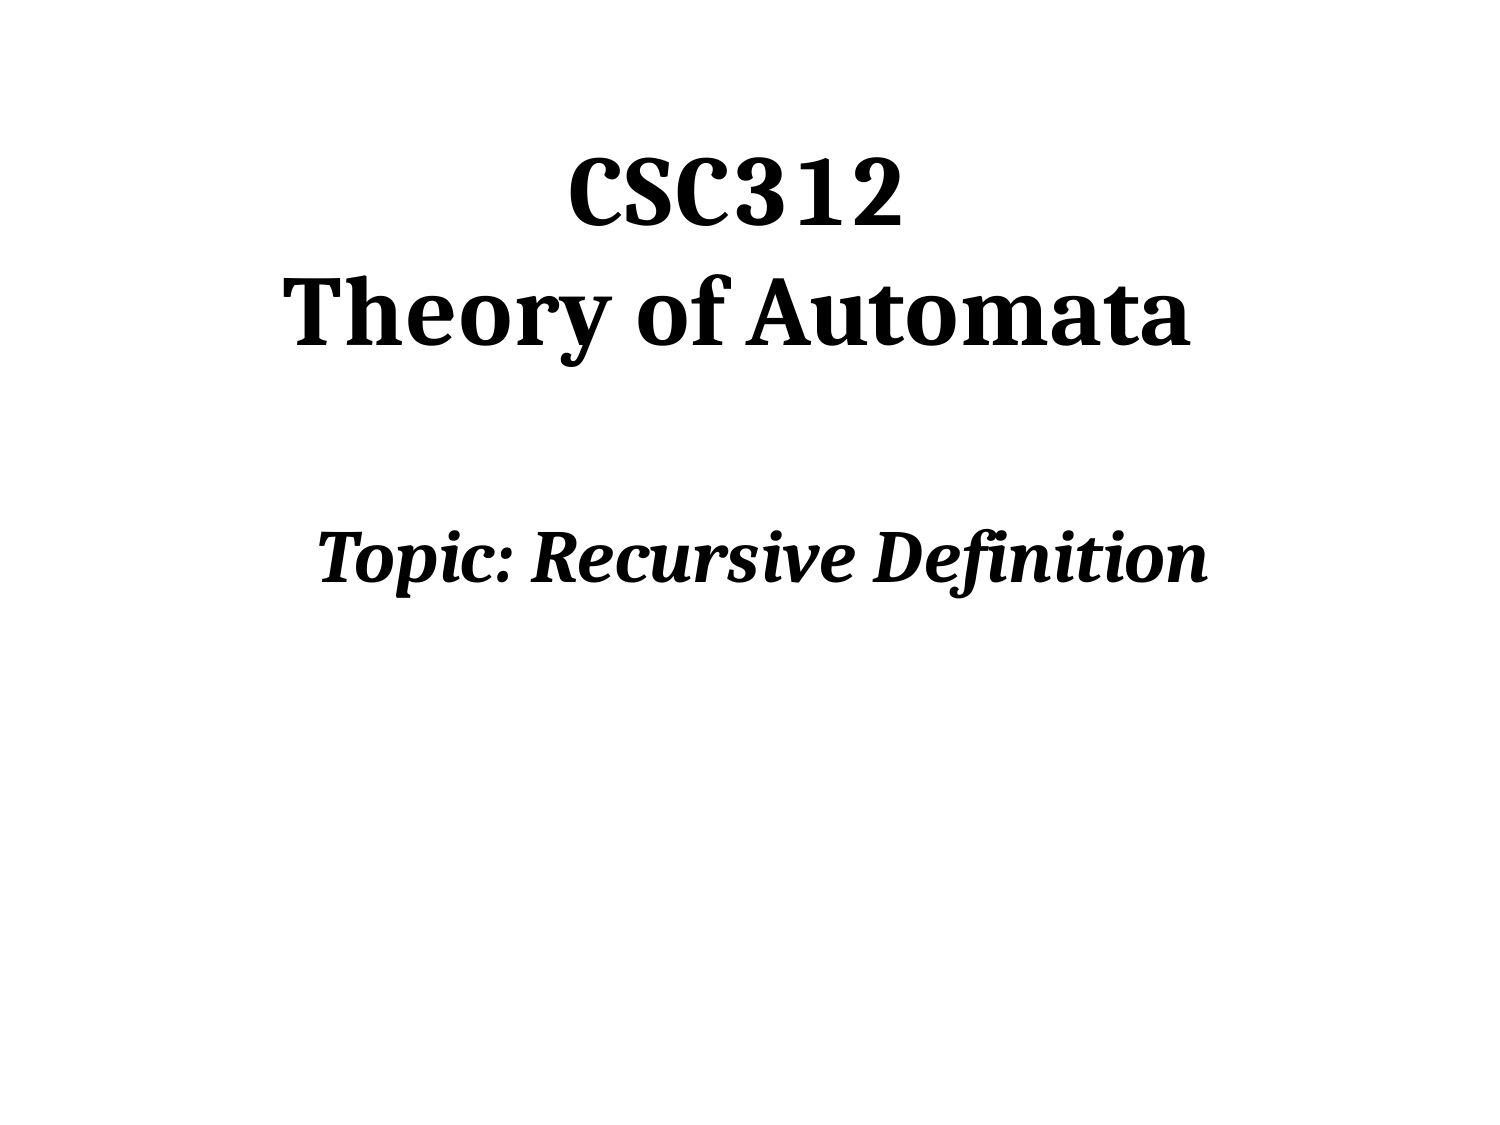

# CSC312 Theory of Automata
Topic: Recursive Definition